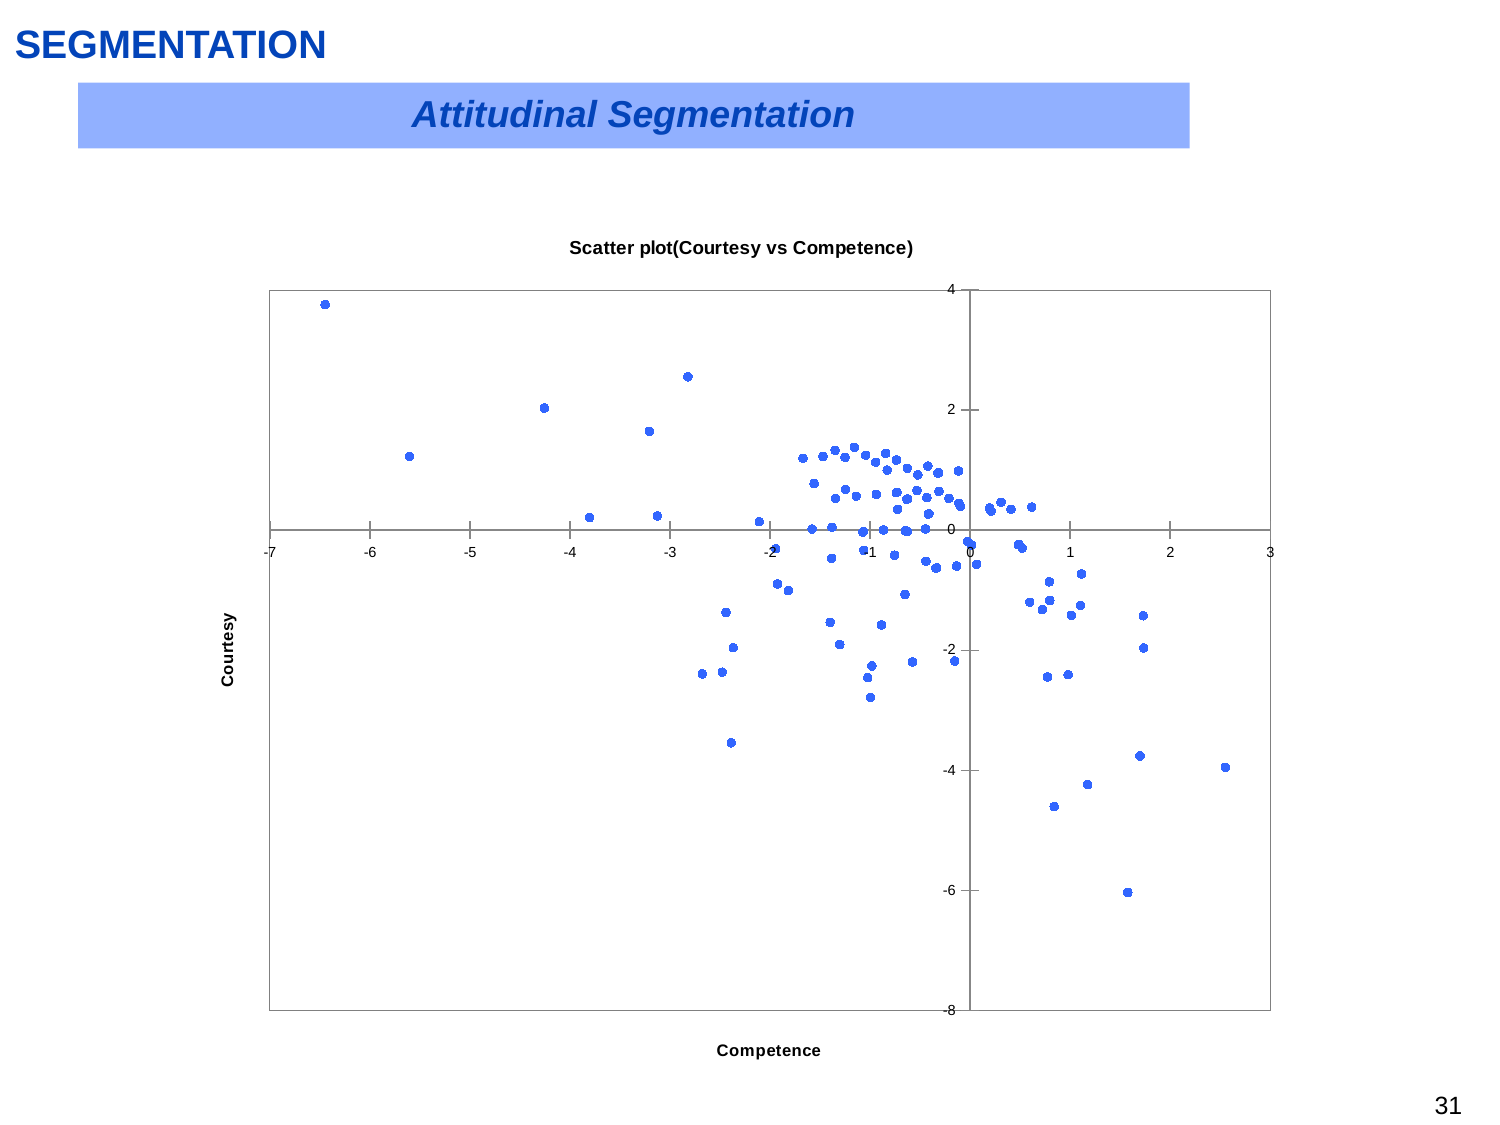

# SEGMENTATION
Attitudinal Segmentation

### Chart: Scatter plot(Courtesy vs Competence)

| Category |  |
|---|---|
31